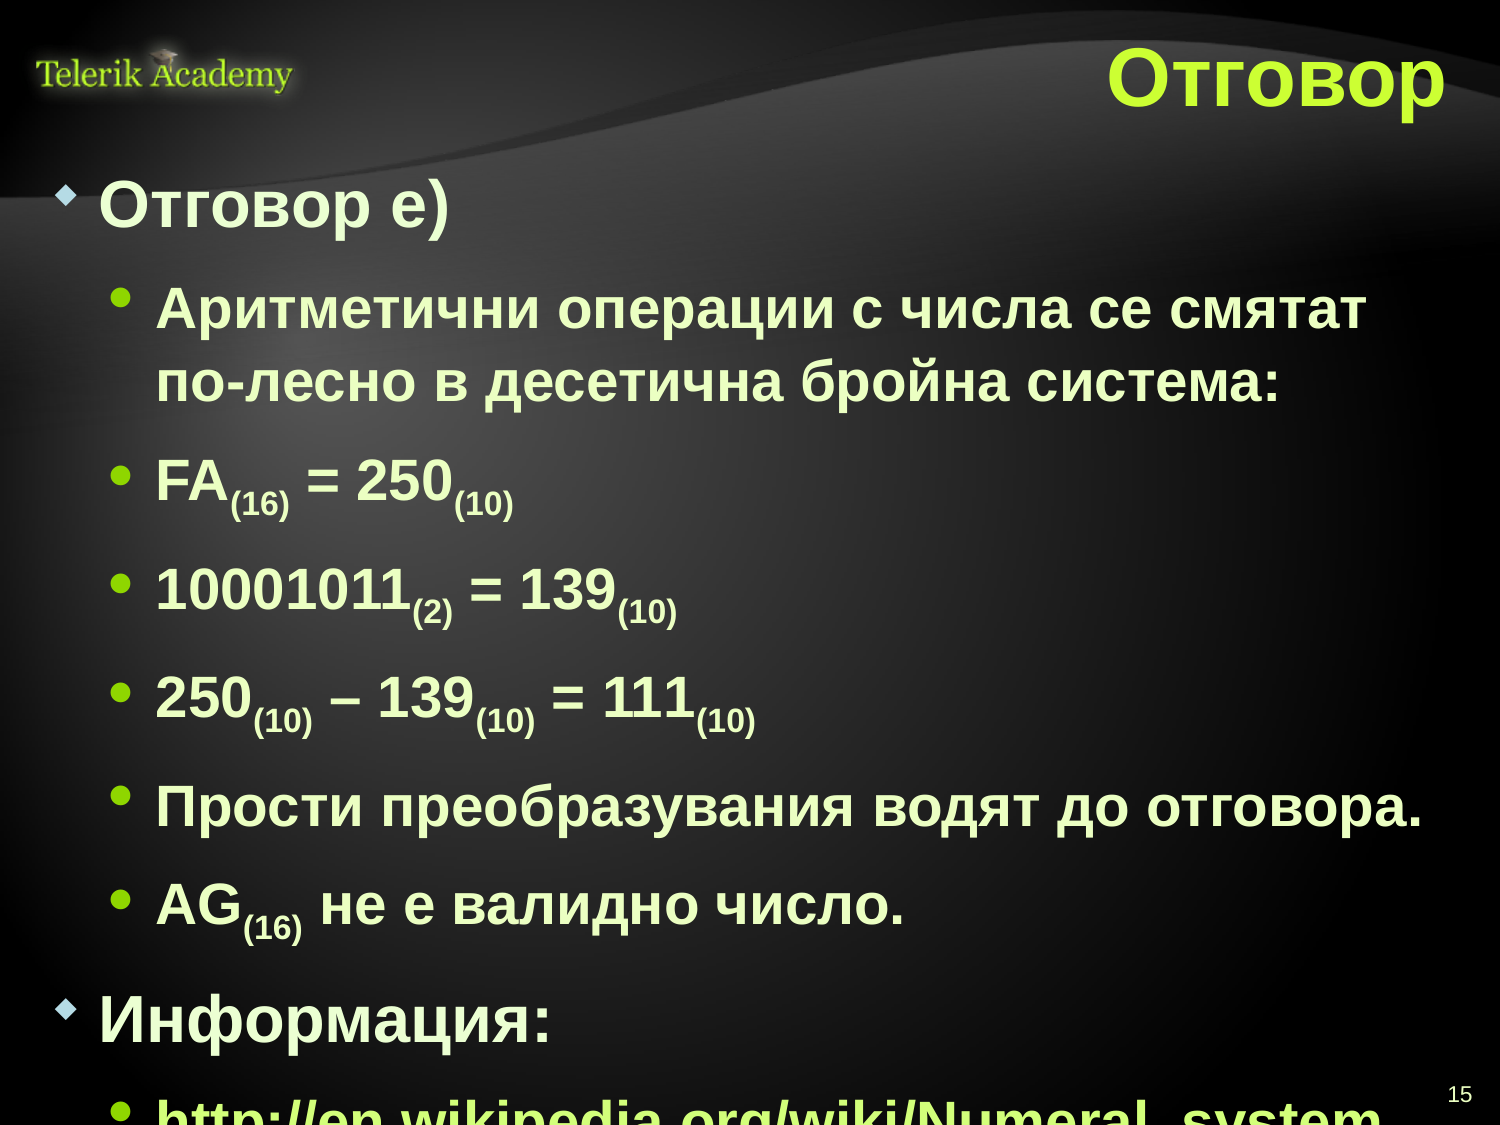

# Отговор
Отговор е)
Аритметични операции с числа се смятат по-лесно в десетична бройна система:
FA(16) = 250(10)
10001011(2) = 139(10)
250(10) – 139(10) = 111(10)
Прости преобразувания водят до отговора.
AG(16) не е валидно число.
Информация:
http://en.wikipedia.org/wiki/Numeral_system
15